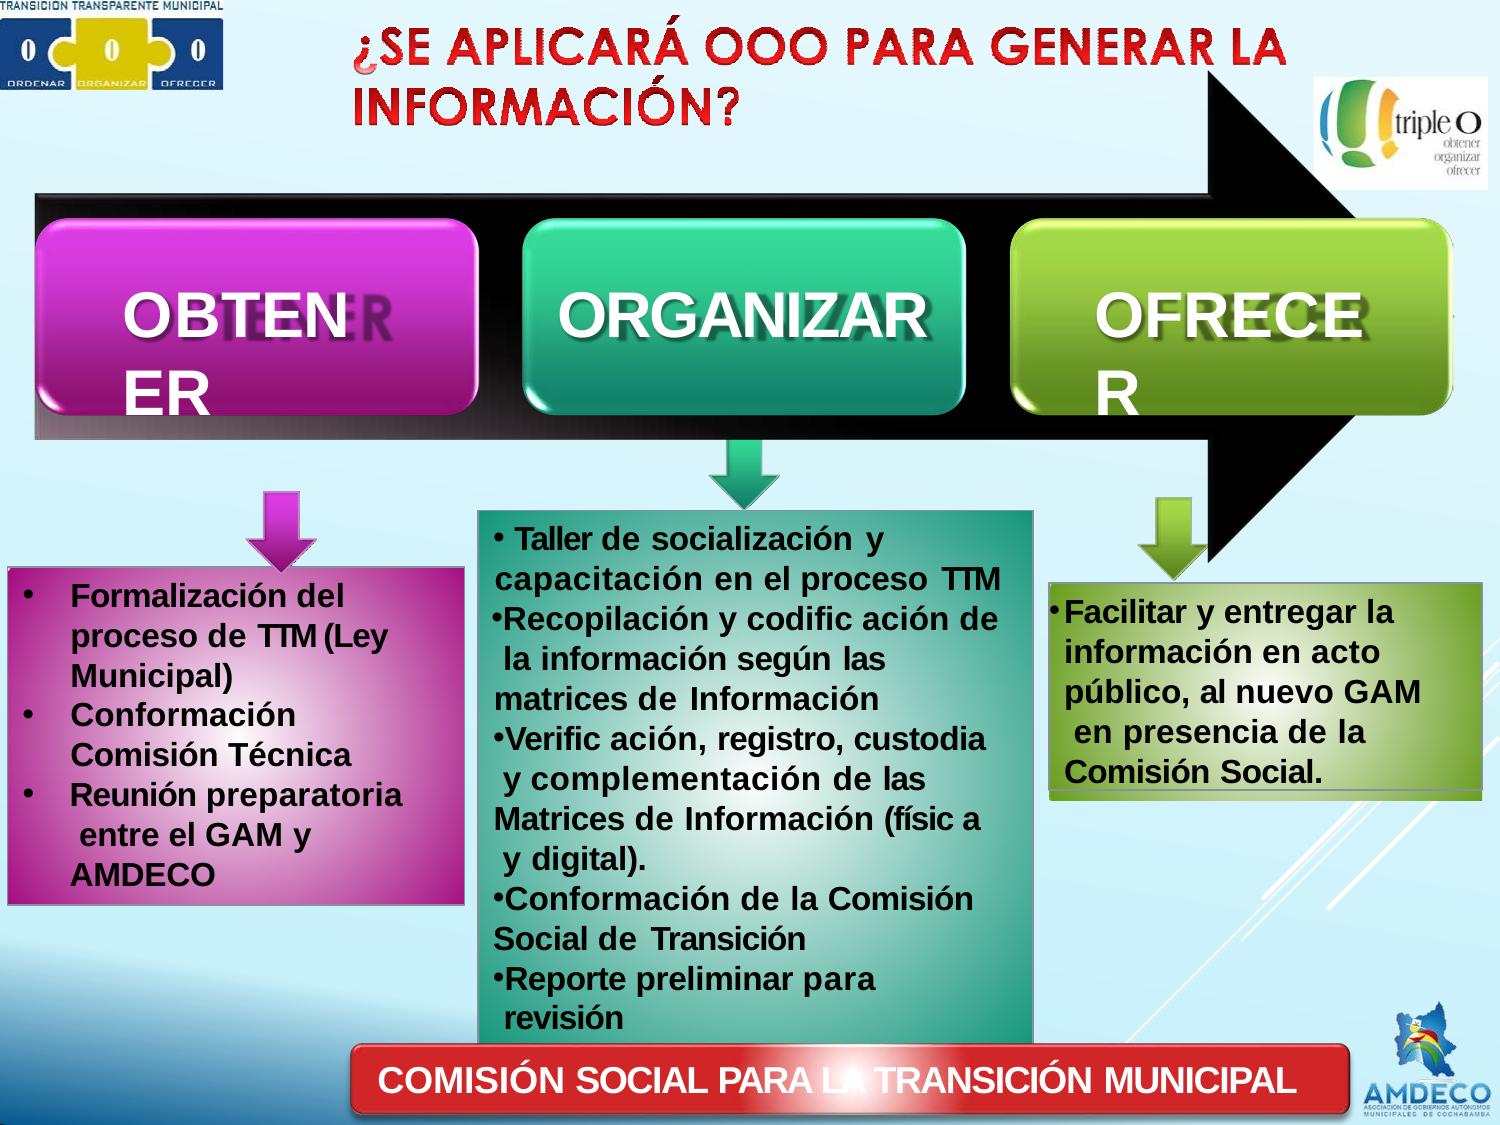

# OBTENER
ORGANIZAR
OFRECER

Taller de socialización y
capacitación en el proceso TTM
Recopilación y codific ación de  la información según las
matrices de Información
Verific ación, registro, custodia  y complementación de las  Matrices de Información (físic a  y digital).
Conformación de la Comisión  Social de Transición
Reporte preliminar para  revisión

Formalización del  proceso de TTM (Ley  Municipal)
Conformación  Comisión Técnica
Reunión preparatoria  entre el GAM y  AMDECO

Facilitar y entregar la  información en acto  público, al nuevo GAM  en presencia de la  Comisión Social.
COMISIÓN SOCIAL PARA LA TRANSICIÓN MUNICIPAL